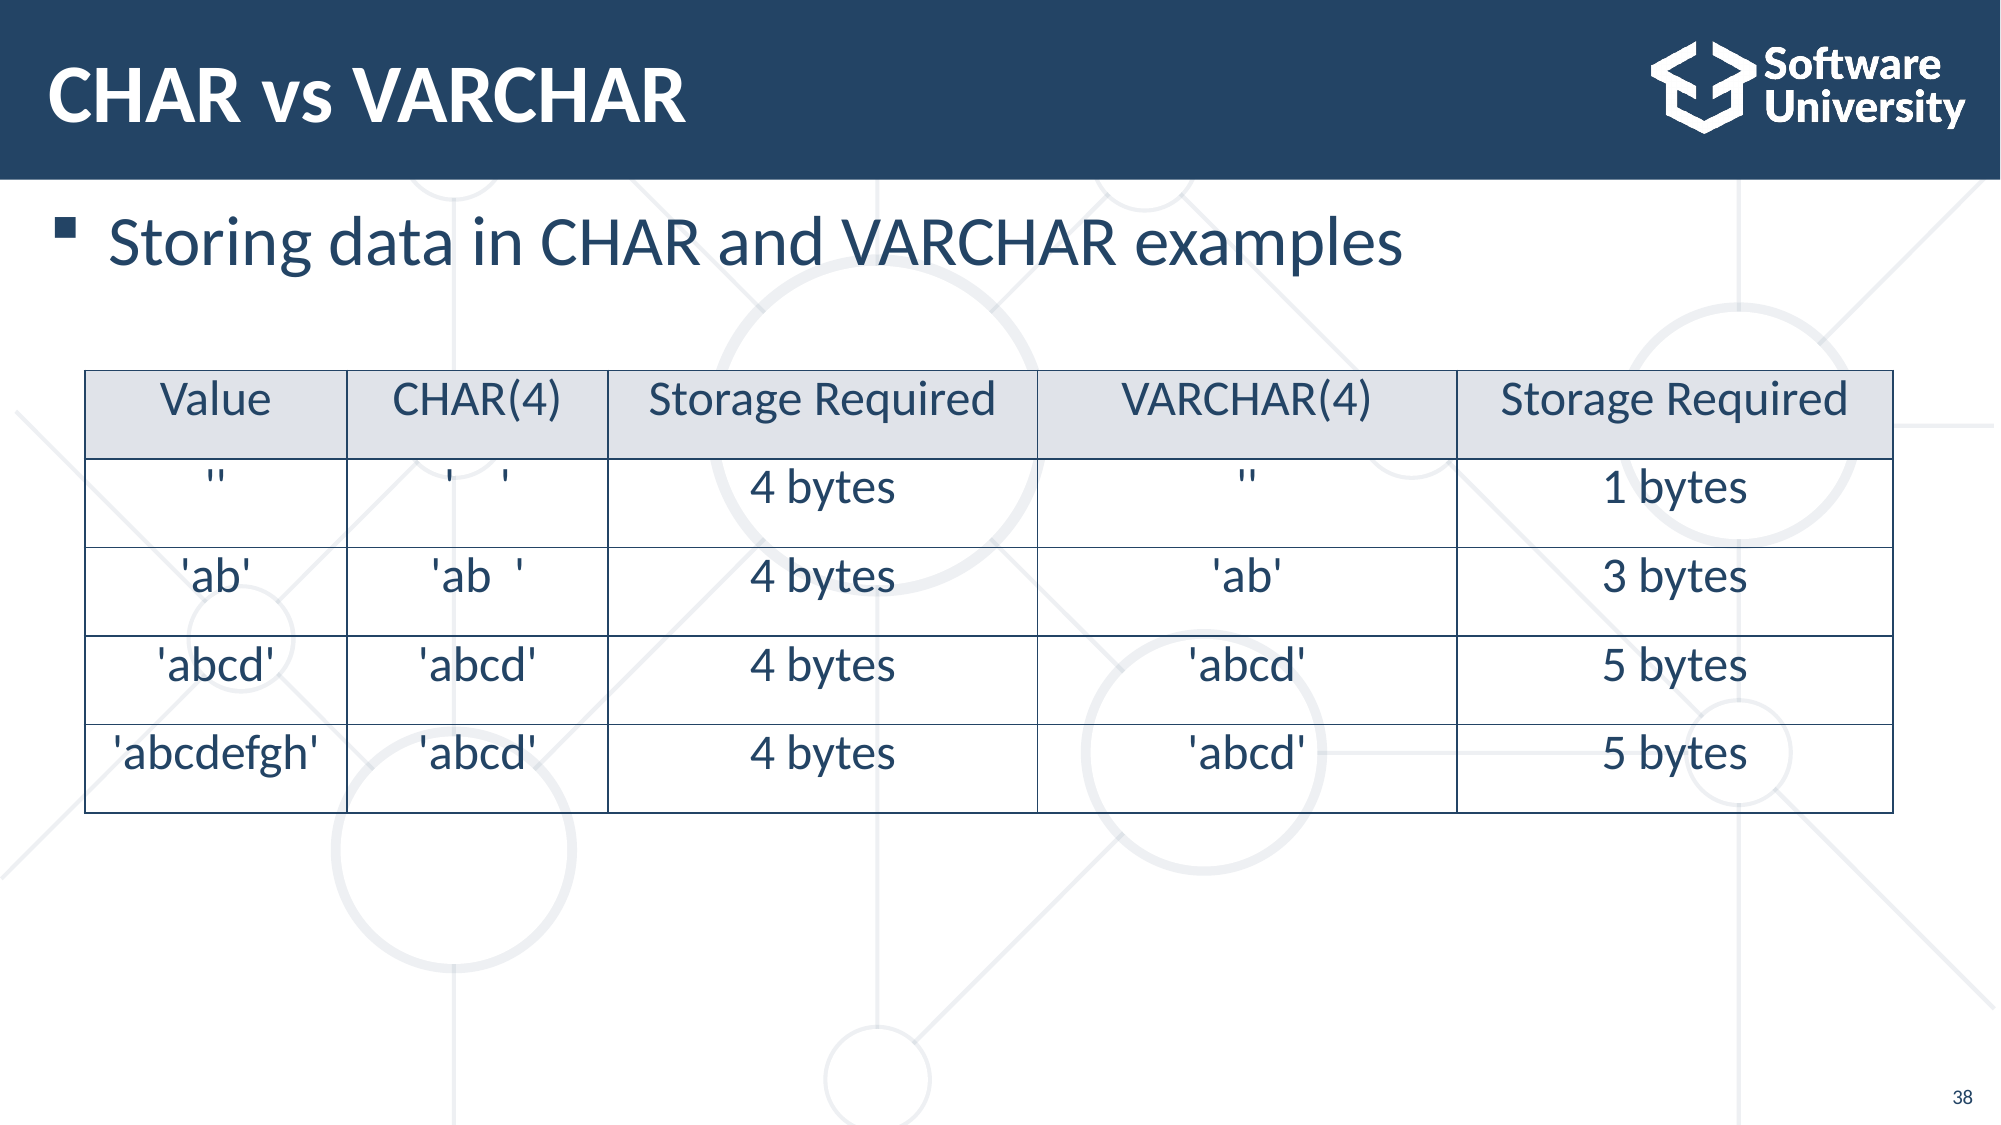

# CHAR vs VARCHAR
Storing data in CHAR and VARCHAR examples
| Value | CHAR(4) | Storage Required | VARCHAR(4) | Storage Required |
| --- | --- | --- | --- | --- |
| '' | ' ' | 4 bytes | '' | 1 bytes |
| 'ab' | 'ab ' | 4 bytes | 'ab' | 3 bytes |
| 'abcd' | 'abcd' | 4 bytes | 'abcd' | 5 bytes |
| 'abcdefgh' | 'abcd' | 4 bytes | 'abcd' | 5 bytes |
38